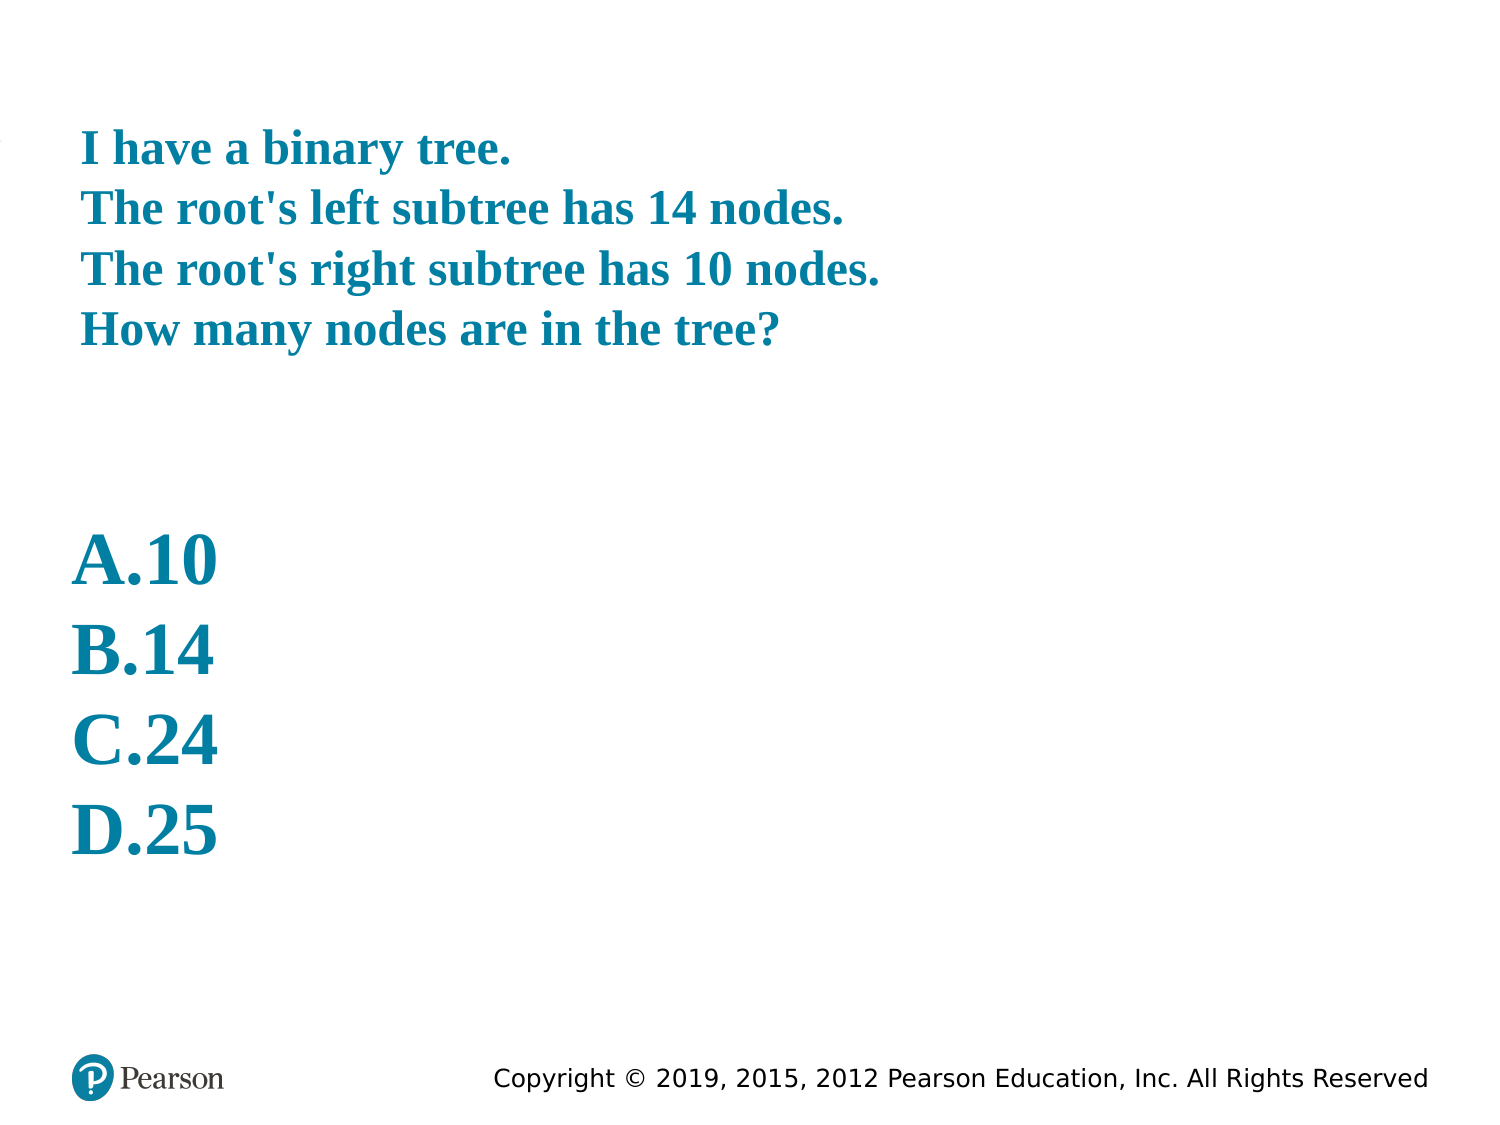

# I have a binary tree. The root's left subtree has 14 nodes. The root's right subtree has 10 nodes. How many nodes are in the tree?
10
14
24
25